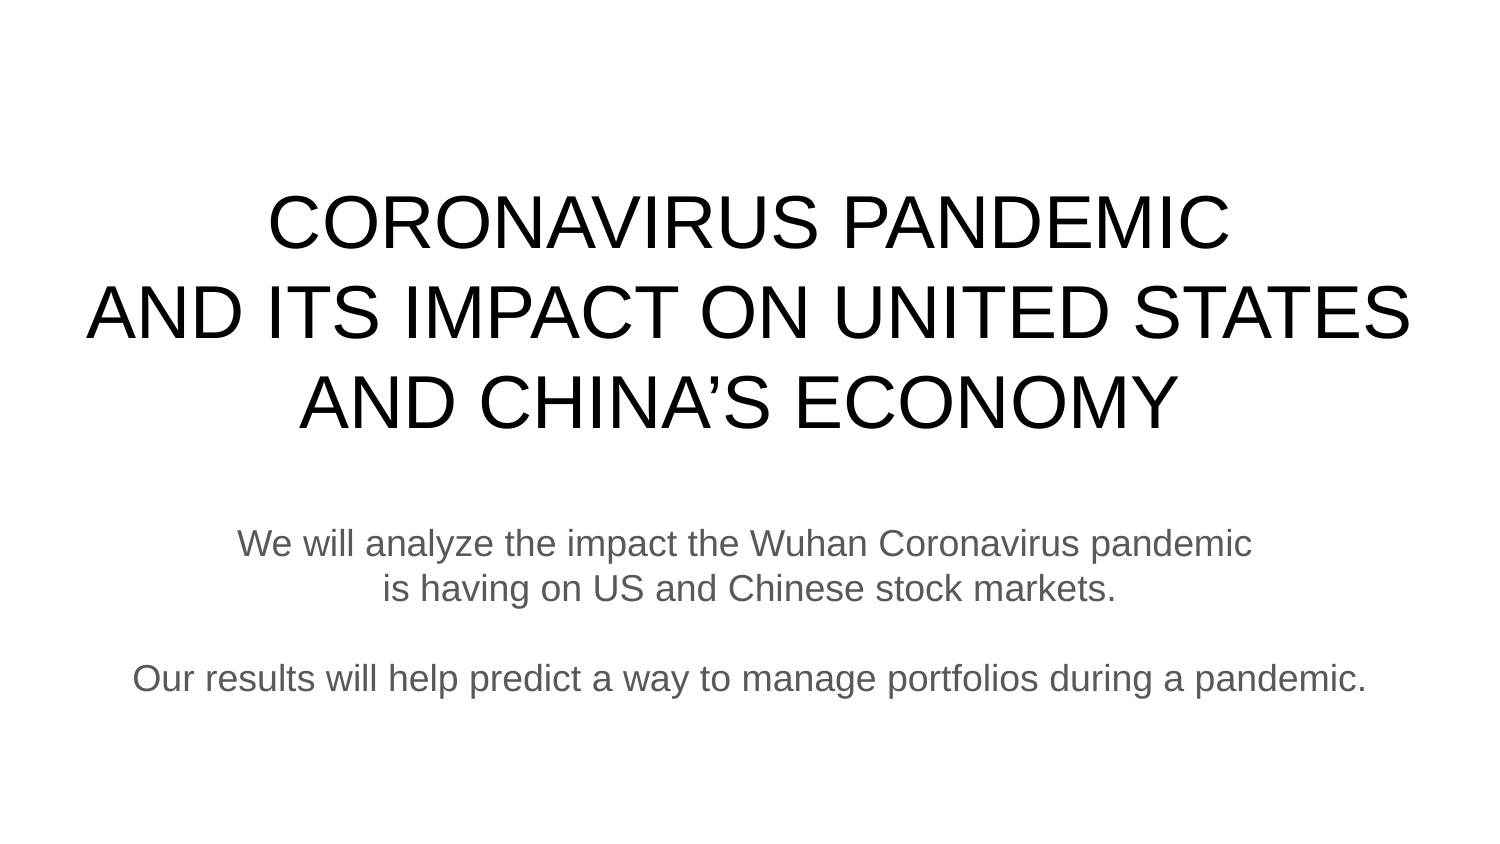

# CORONAVIRUS PANDEMIC
AND ITS IMPACT ON UNITED STATES AND CHINA’S ECONOMY
We will analyze the impact the Wuhan Coronavirus pandemic
is having on US and Chinese stock markets.

Our results will help predict a way to manage portfolios during a pandemic.